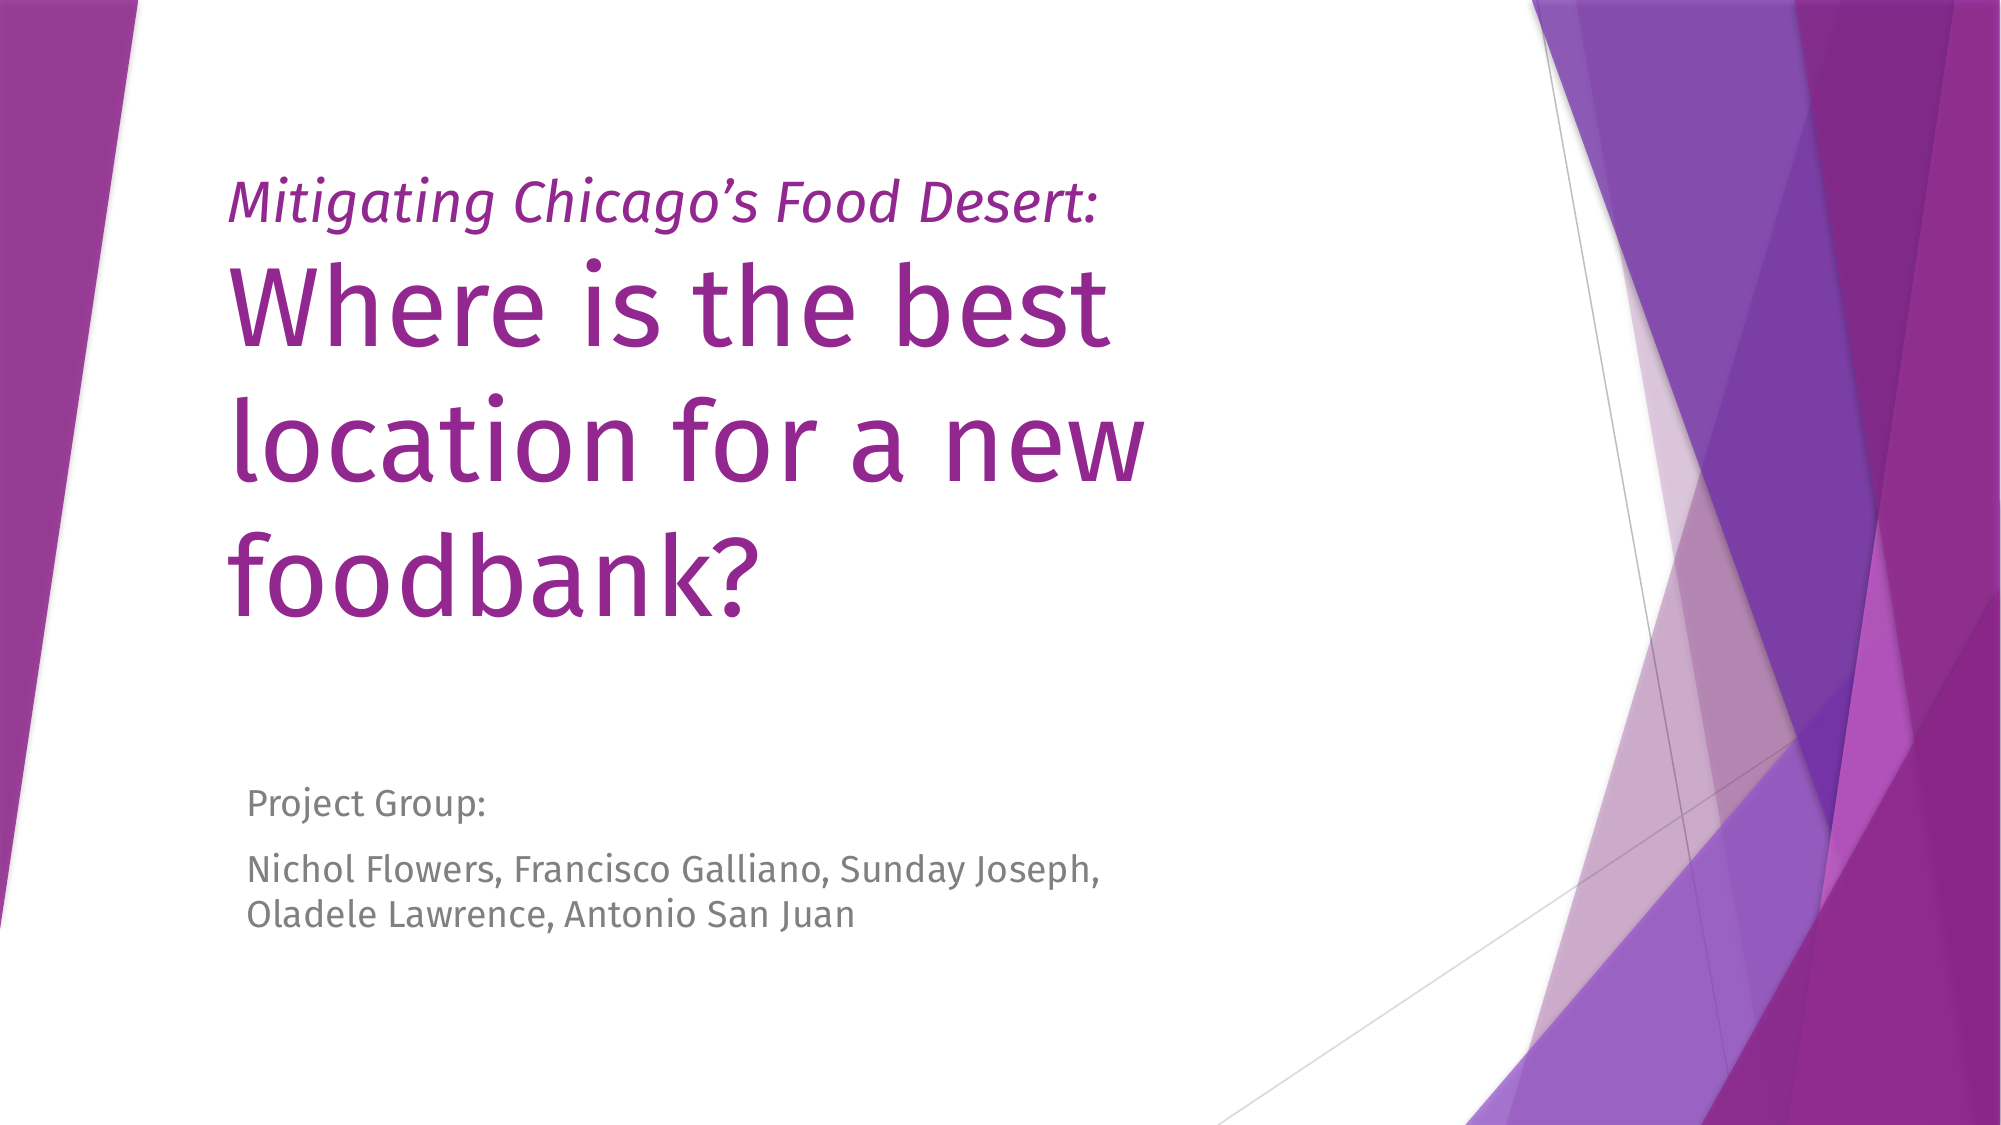

# Mitigating Chicago’s Food Desert: Where is the best location for a new foodbank?
Project Group:
Nichol Flowers, Francisco Galliano, Sunday Joseph, Oladele Lawrence, Antonio San Juan